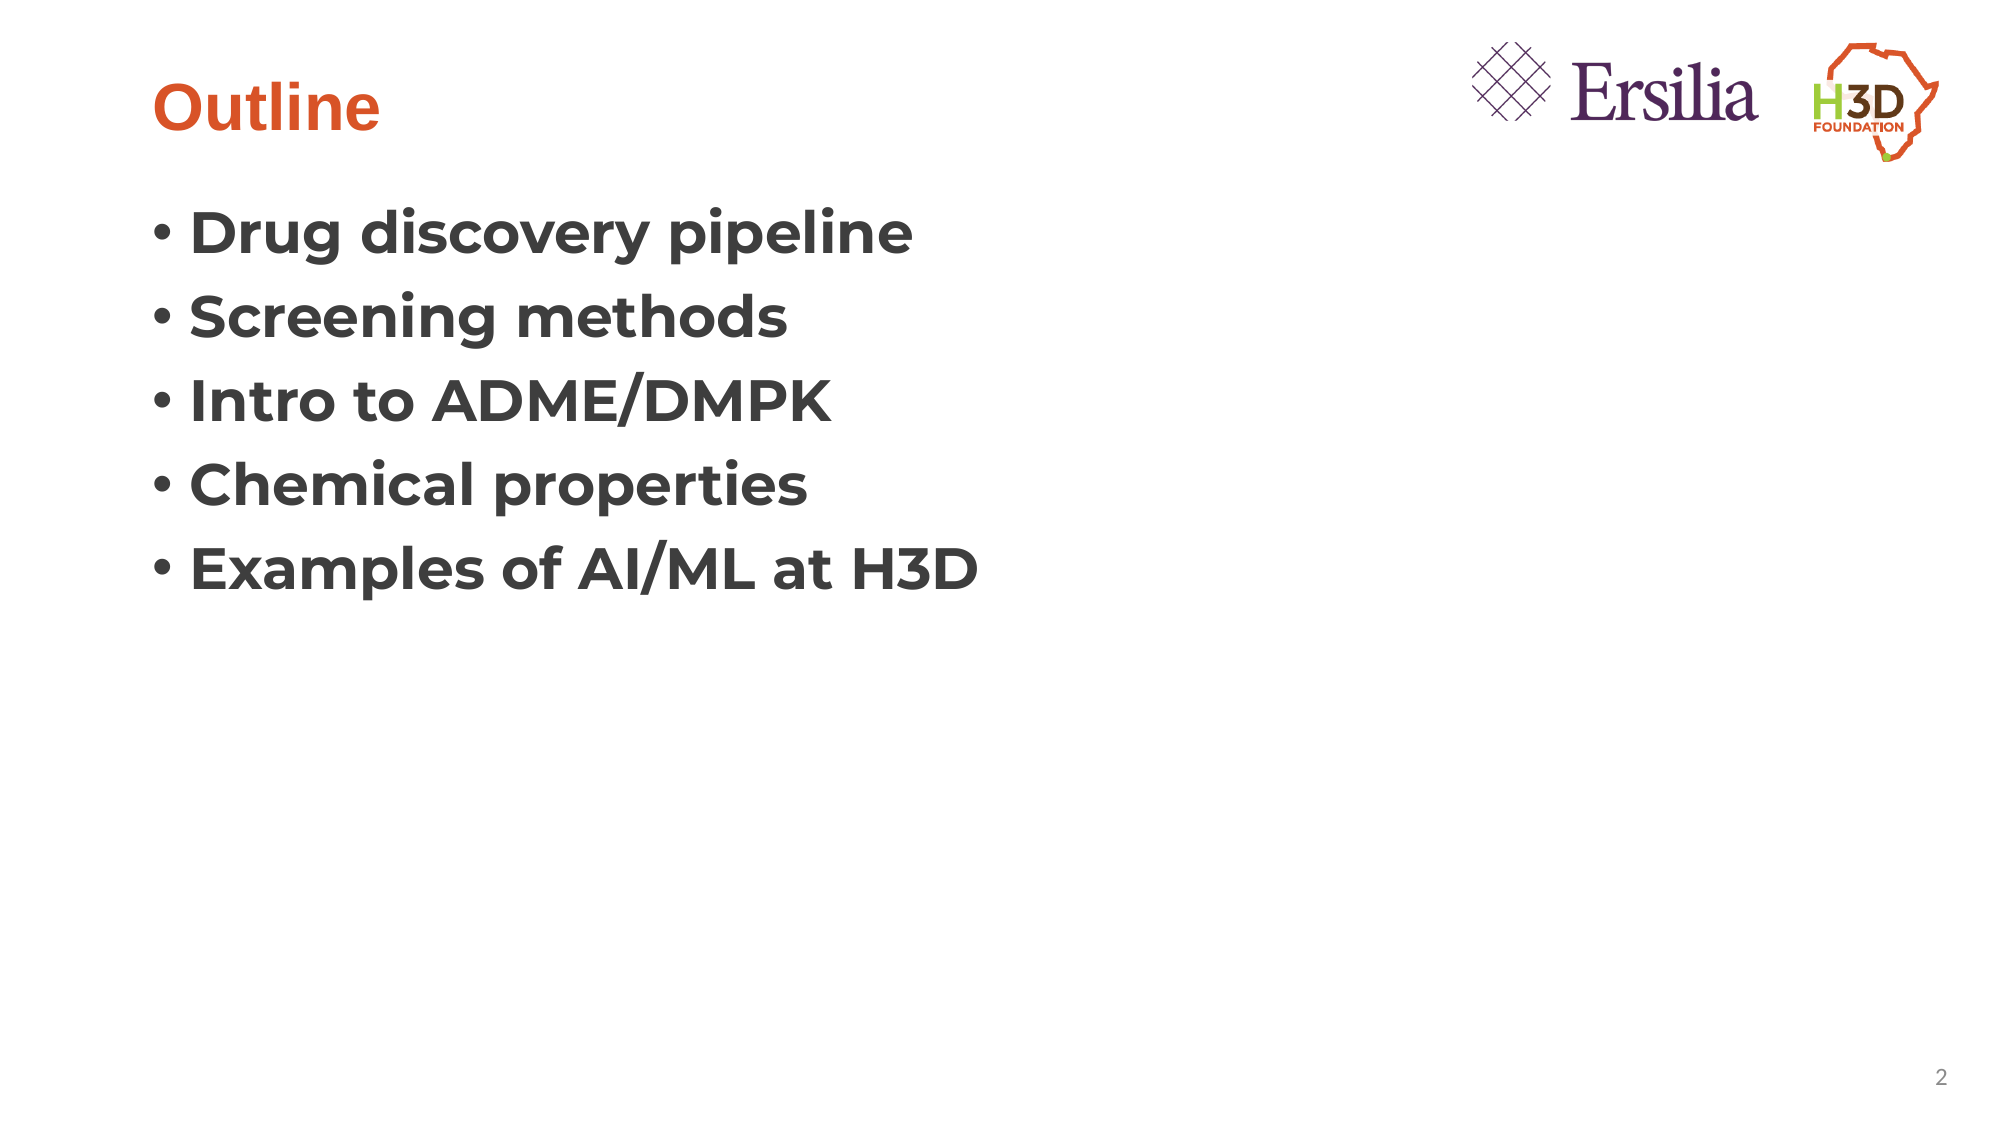

# Outline
Drug discovery pipeline
Screening methods
Intro to ADME/DMPK
Chemical properties
Examples of AI/ML at H3D
2